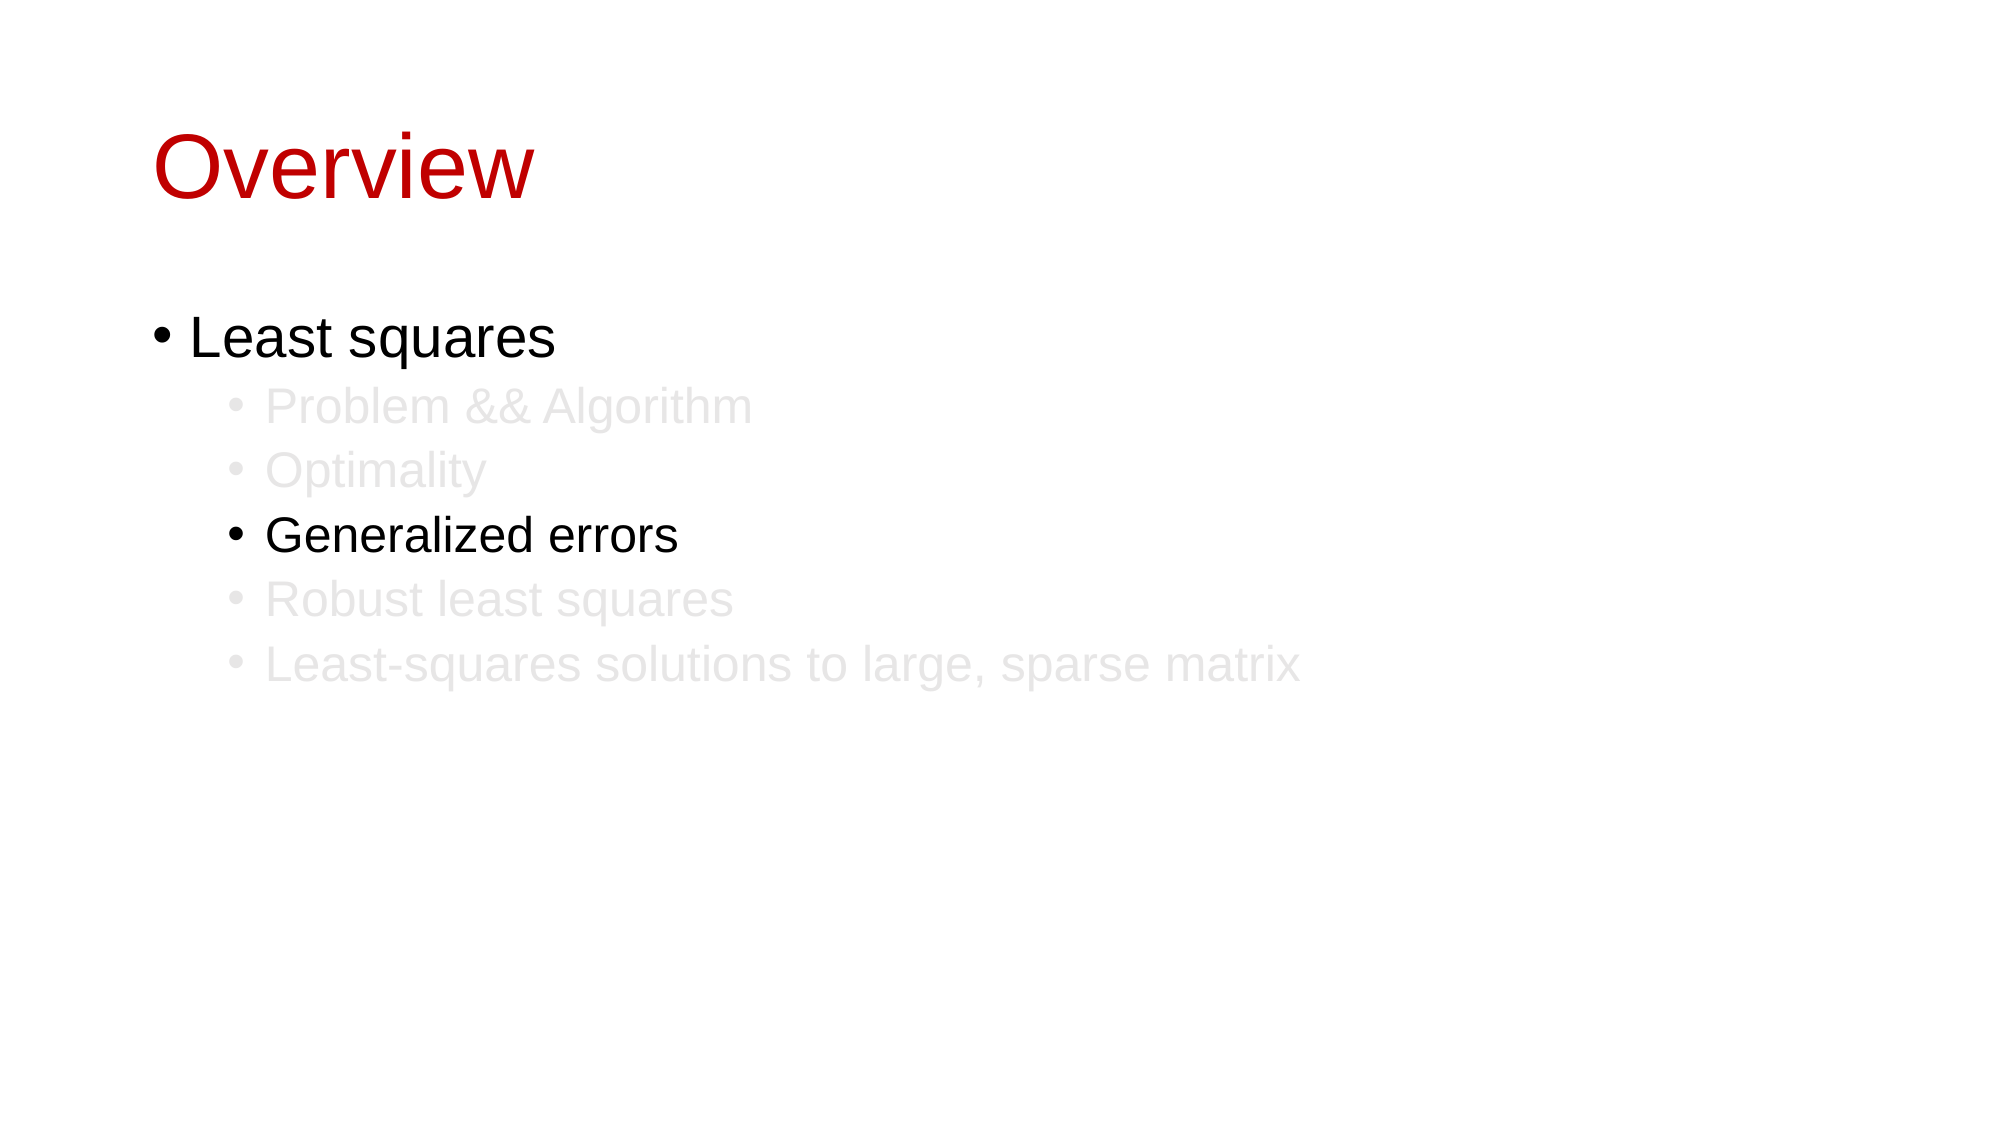

# Overview
Least squares
Problem && Algorithm
Optimality
Generalized errors
Robust least squares
Least-squares solutions to large, sparse matrix